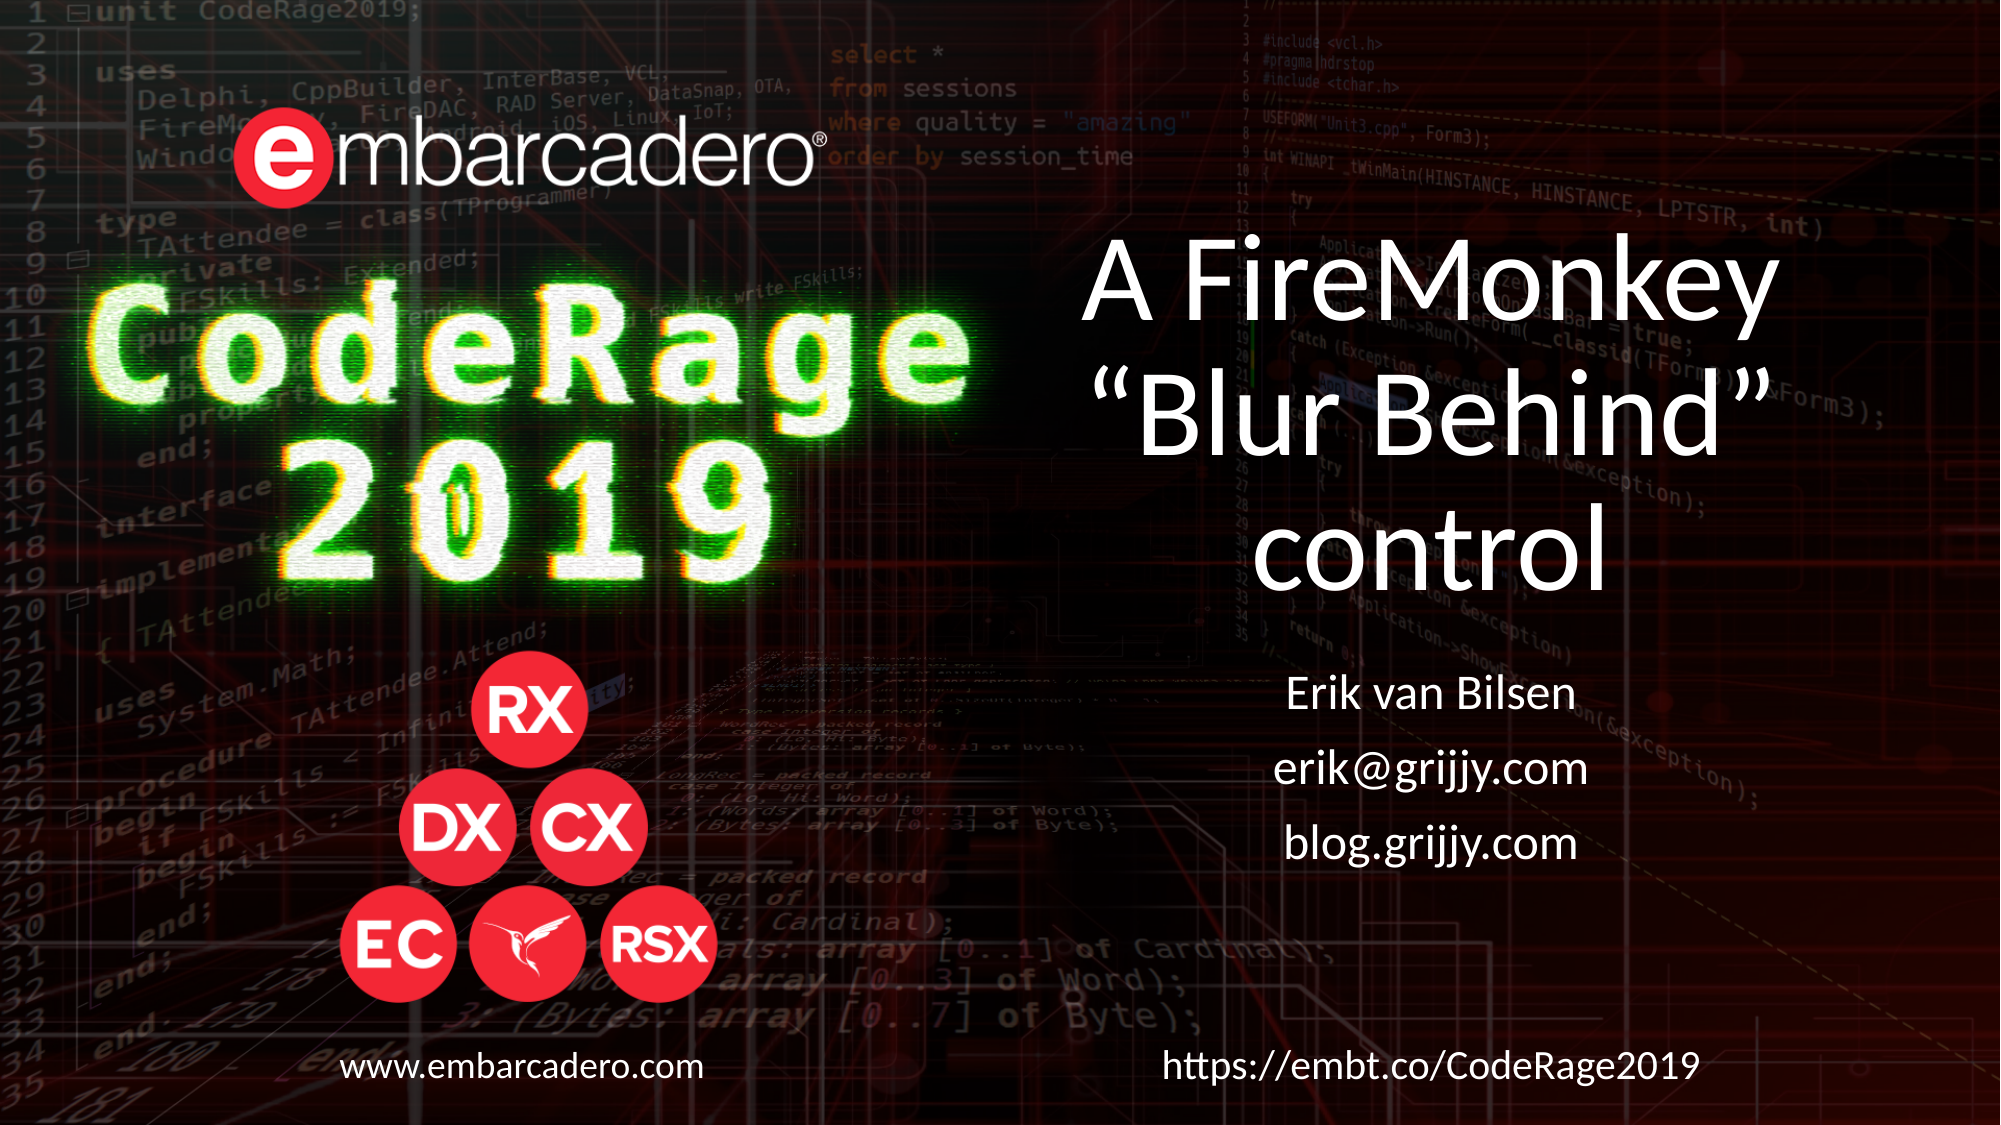

# A FireMonkey “Blur Behind” control
Erik van Bilsen
erik@grijjy.com
blog.grijjy.com

https://embt.co/CodeRage2019